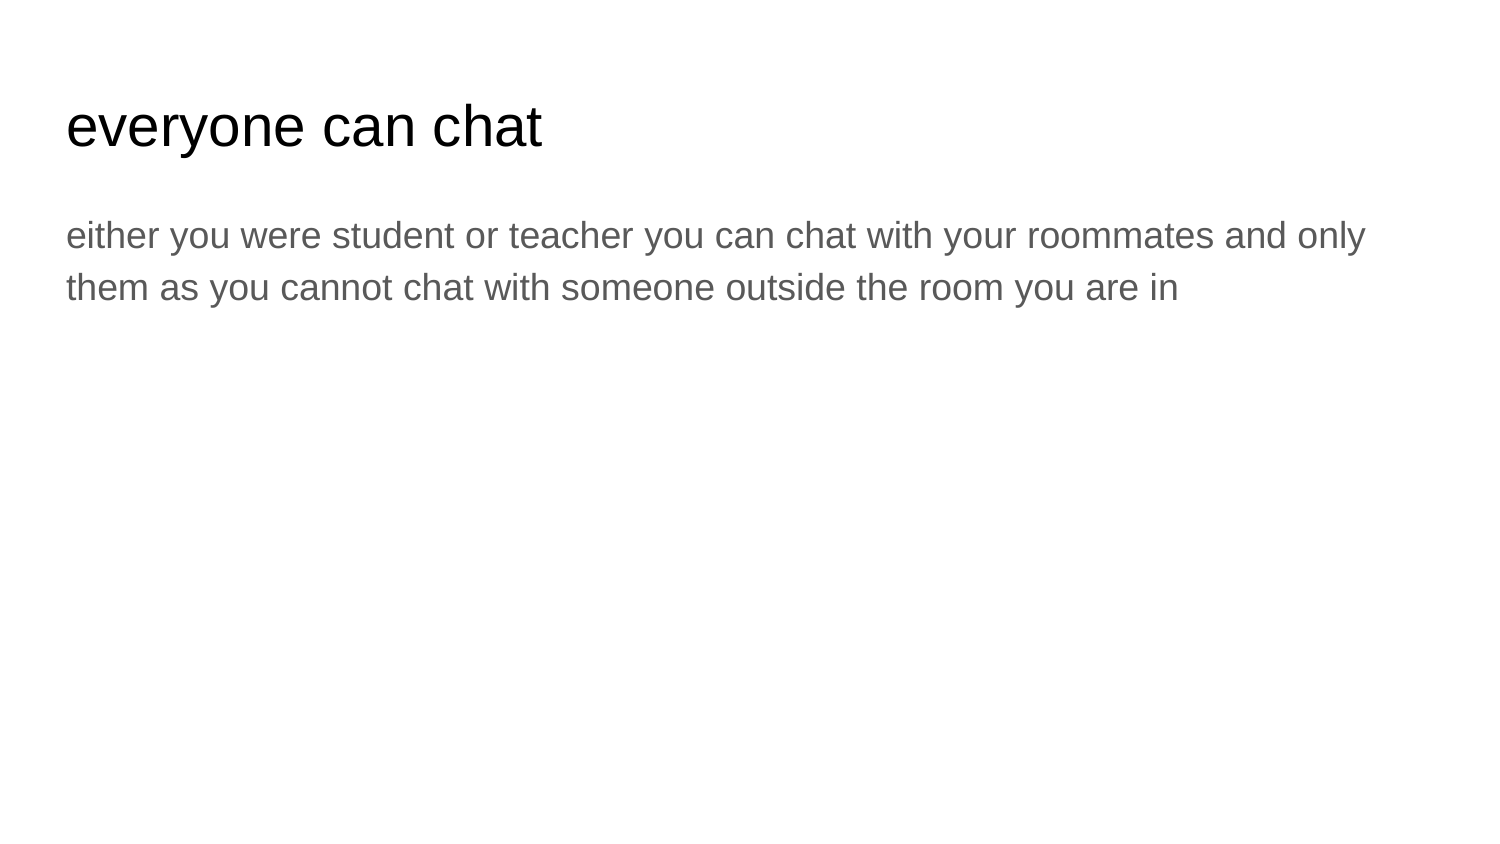

# everyone can chat
either you were student or teacher you can chat with your roommates and only them as you cannot chat with someone outside the room you are in